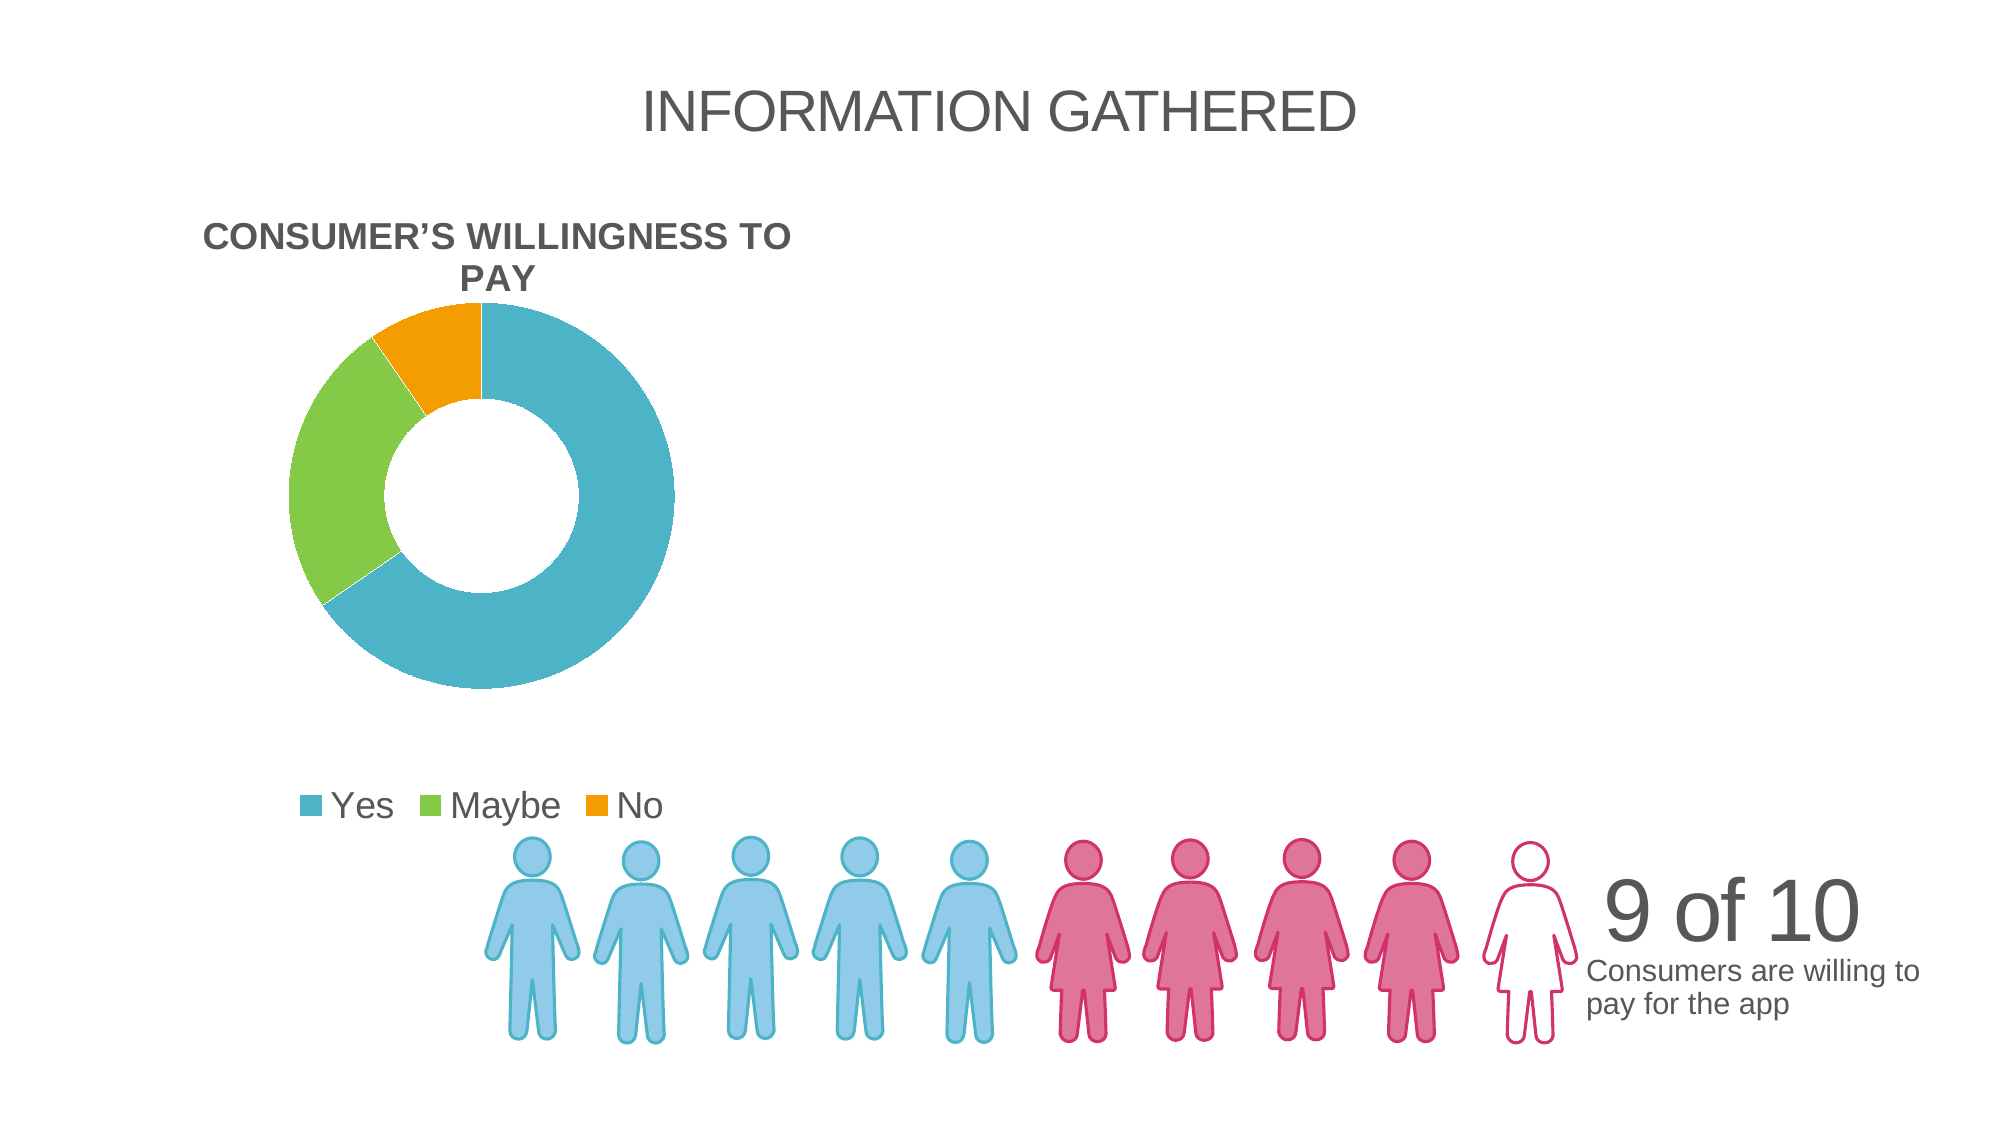

# INFORMATION GATHERED

### Chart: CONSUMER’S WILLINGNESS TO PAY

| Category | Sales |
|---|---|
| Yes | 0.654 |
| Maybe | 0.25 |
| No | 0.096 |

9 of 10
Consumers are willing to pay for the app